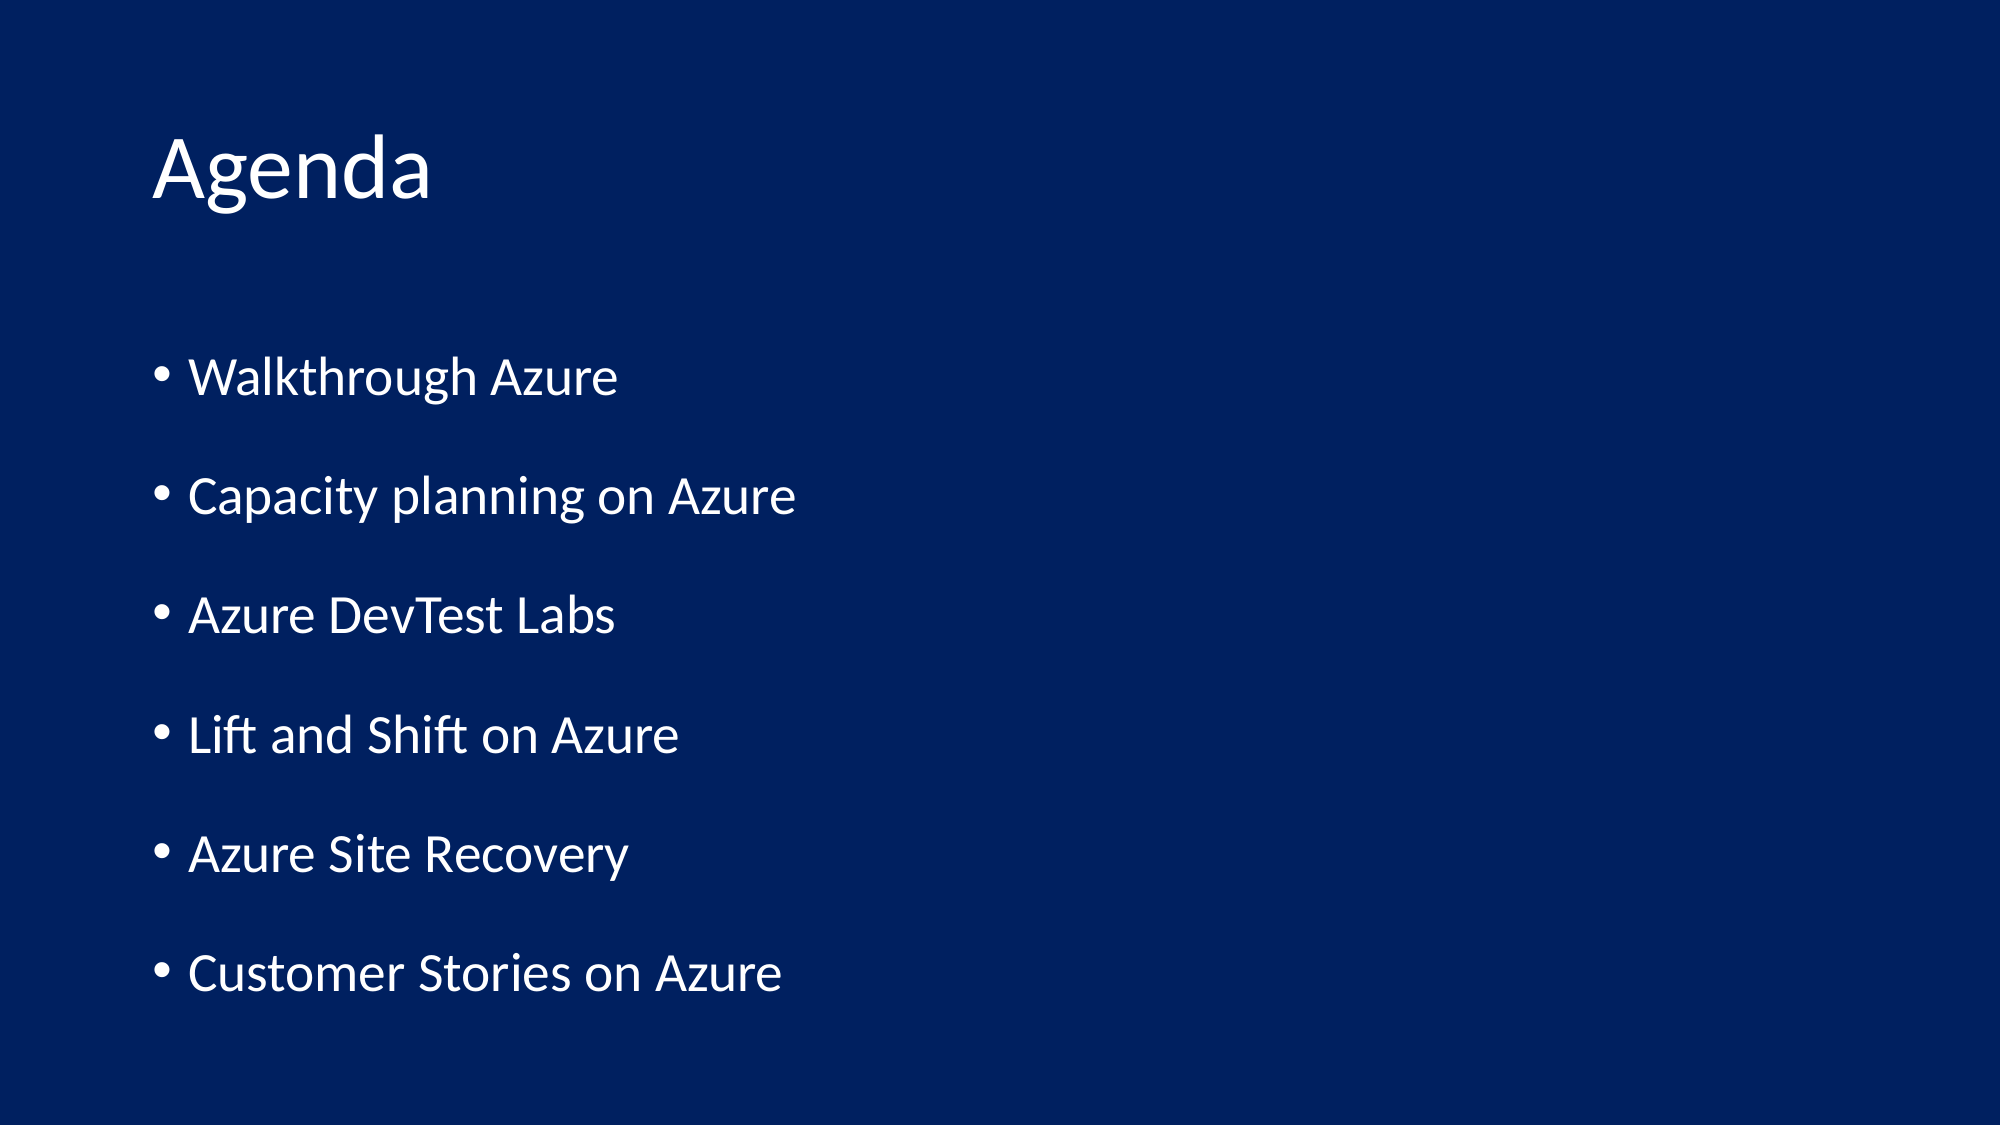

# Agenda
Walkthrough Azure
Capacity planning on Azure
Azure DevTest Labs
Lift and Shift on Azure
Azure Site Recovery
Customer Stories on Azure